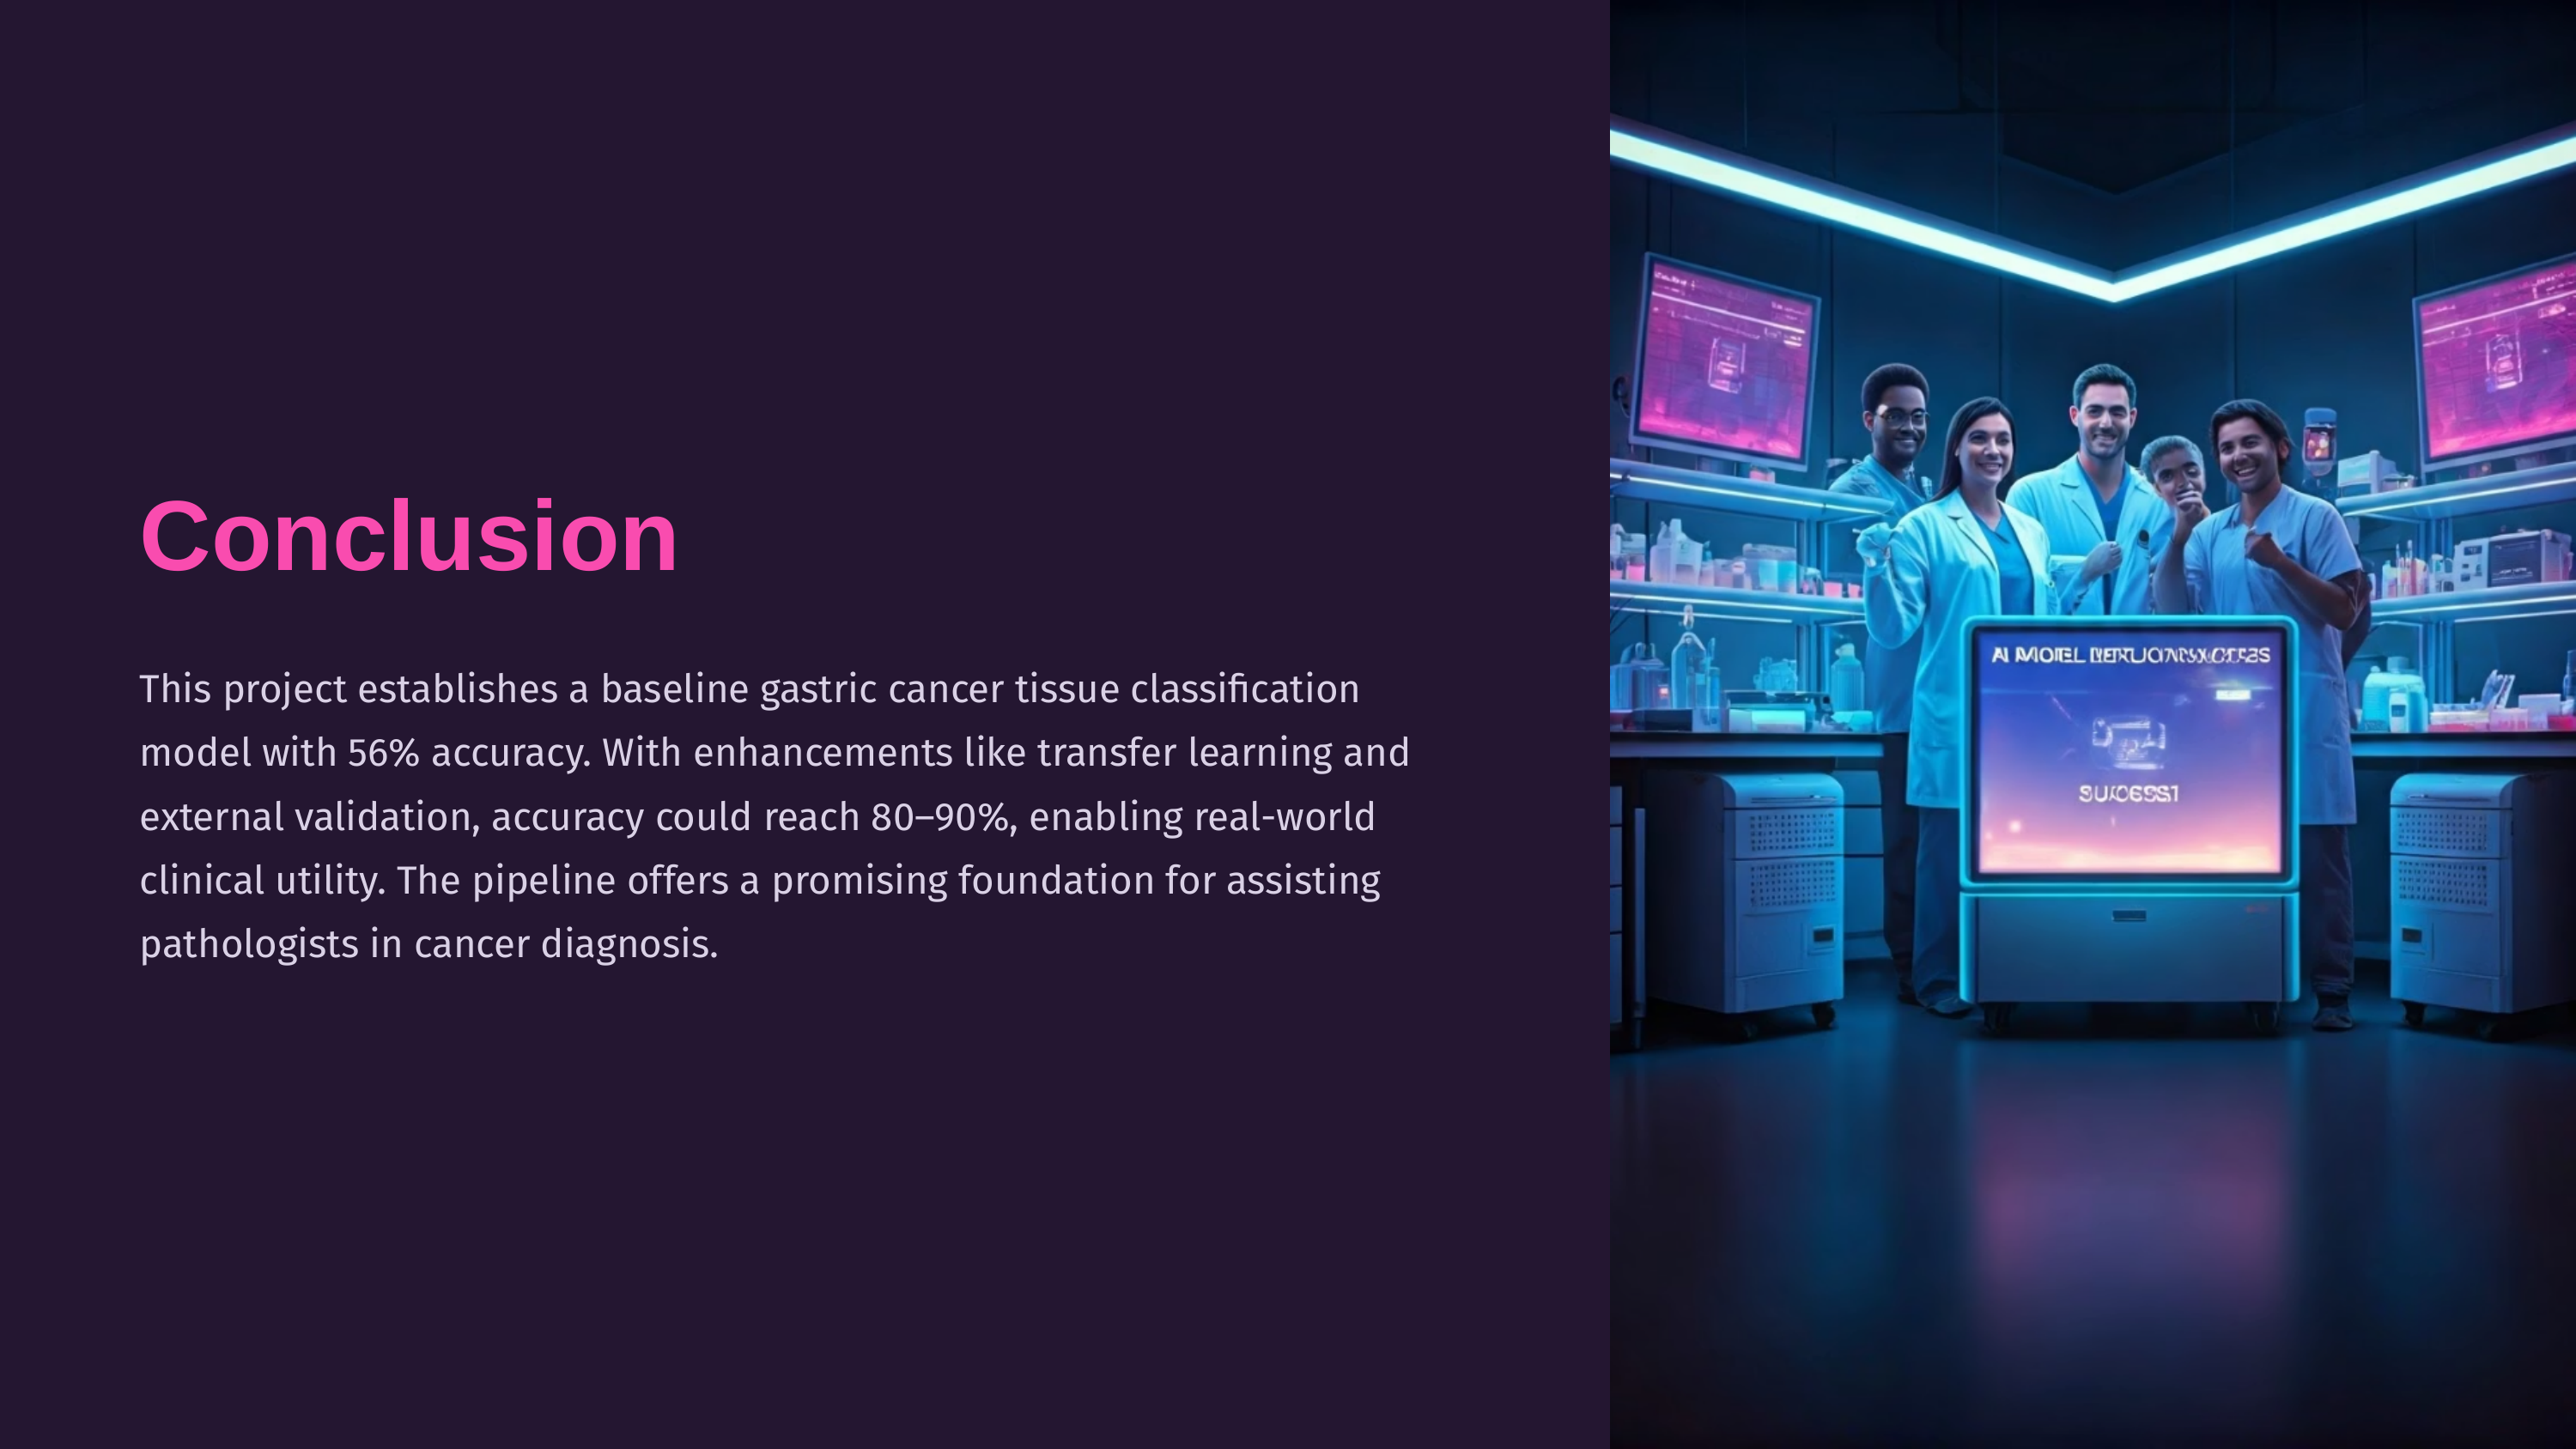

Conclusion

This project establishes a baseline gastric cancer tissue classification model with 56% accuracy. With enhancements like transfer learning and external validation, accuracy could reach 80–90%, enabling real-world clinical utility. The pipeline offers a promising foundation for assisting pathologists in cancer diagnosis.